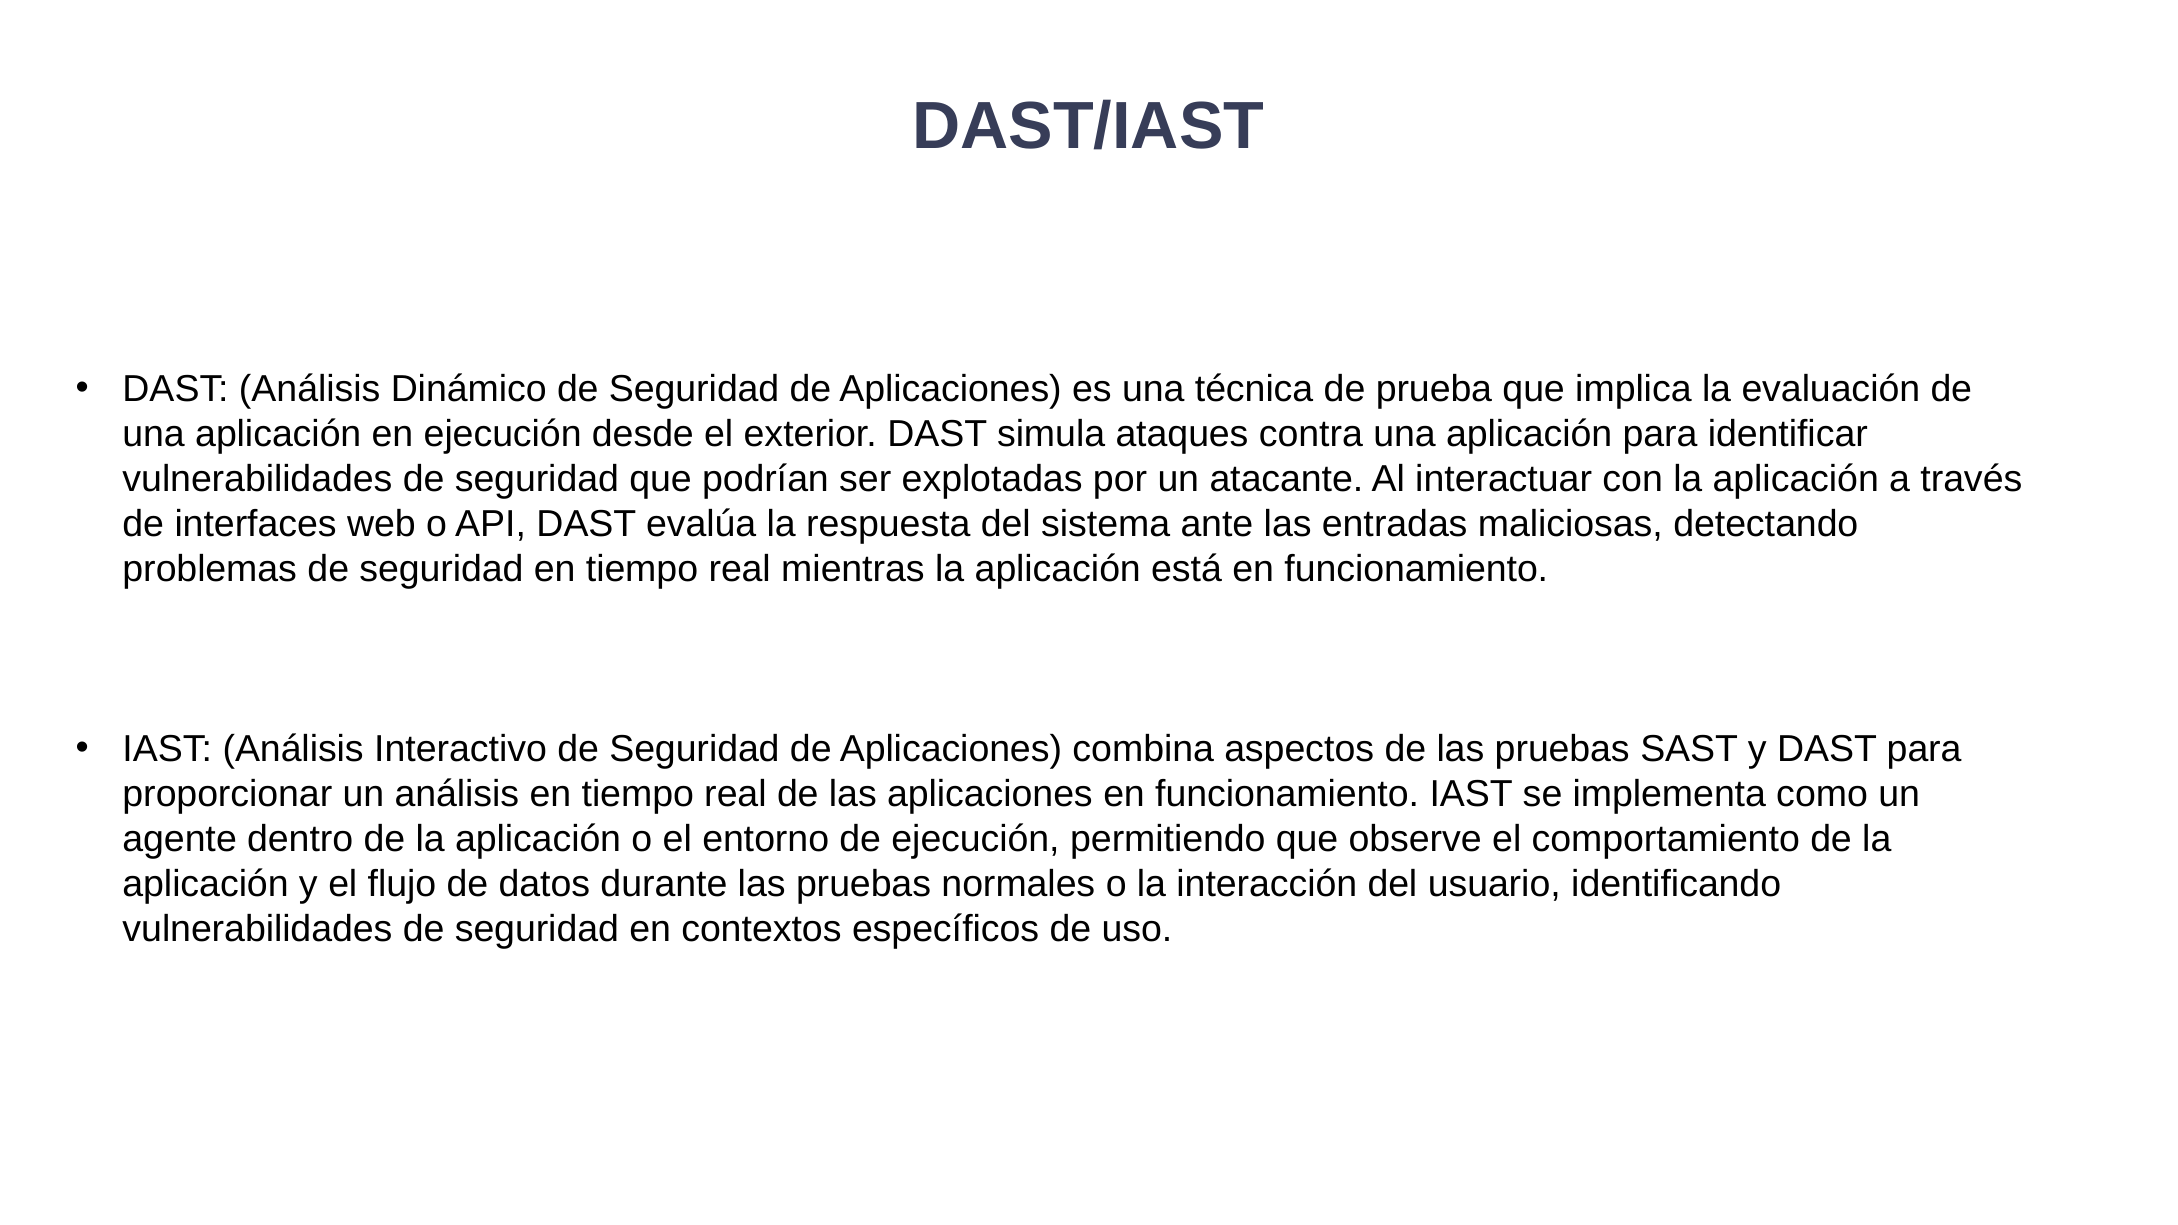

DAST/IAST

DAST: (Análisis Dinámico de Seguridad de Aplicaciones) es una técnica de prueba que implica la evaluación de una aplicación en ejecución desde el exterior. DAST simula ataques contra una aplicación para identificar vulnerabilidades de seguridad que podrían ser explotadas por un atacante. Al interactuar con la aplicación a través de interfaces web o API, DAST evalúa la respuesta del sistema ante las entradas maliciosas, detectando problemas de seguridad en tiempo real mientras la aplicación está en funcionamiento.

IAST: (Análisis Interactivo de Seguridad de Aplicaciones) combina aspectos de las pruebas SAST y DAST para proporcionar un análisis en tiempo real de las aplicaciones en funcionamiento. IAST se implementa como un agente dentro de la aplicación o el entorno de ejecución, permitiendo que observe el comportamiento de la aplicación y el flujo de datos durante las pruebas normales o la interacción del usuario, identificando vulnerabilidades de seguridad en contextos específicos de uso.